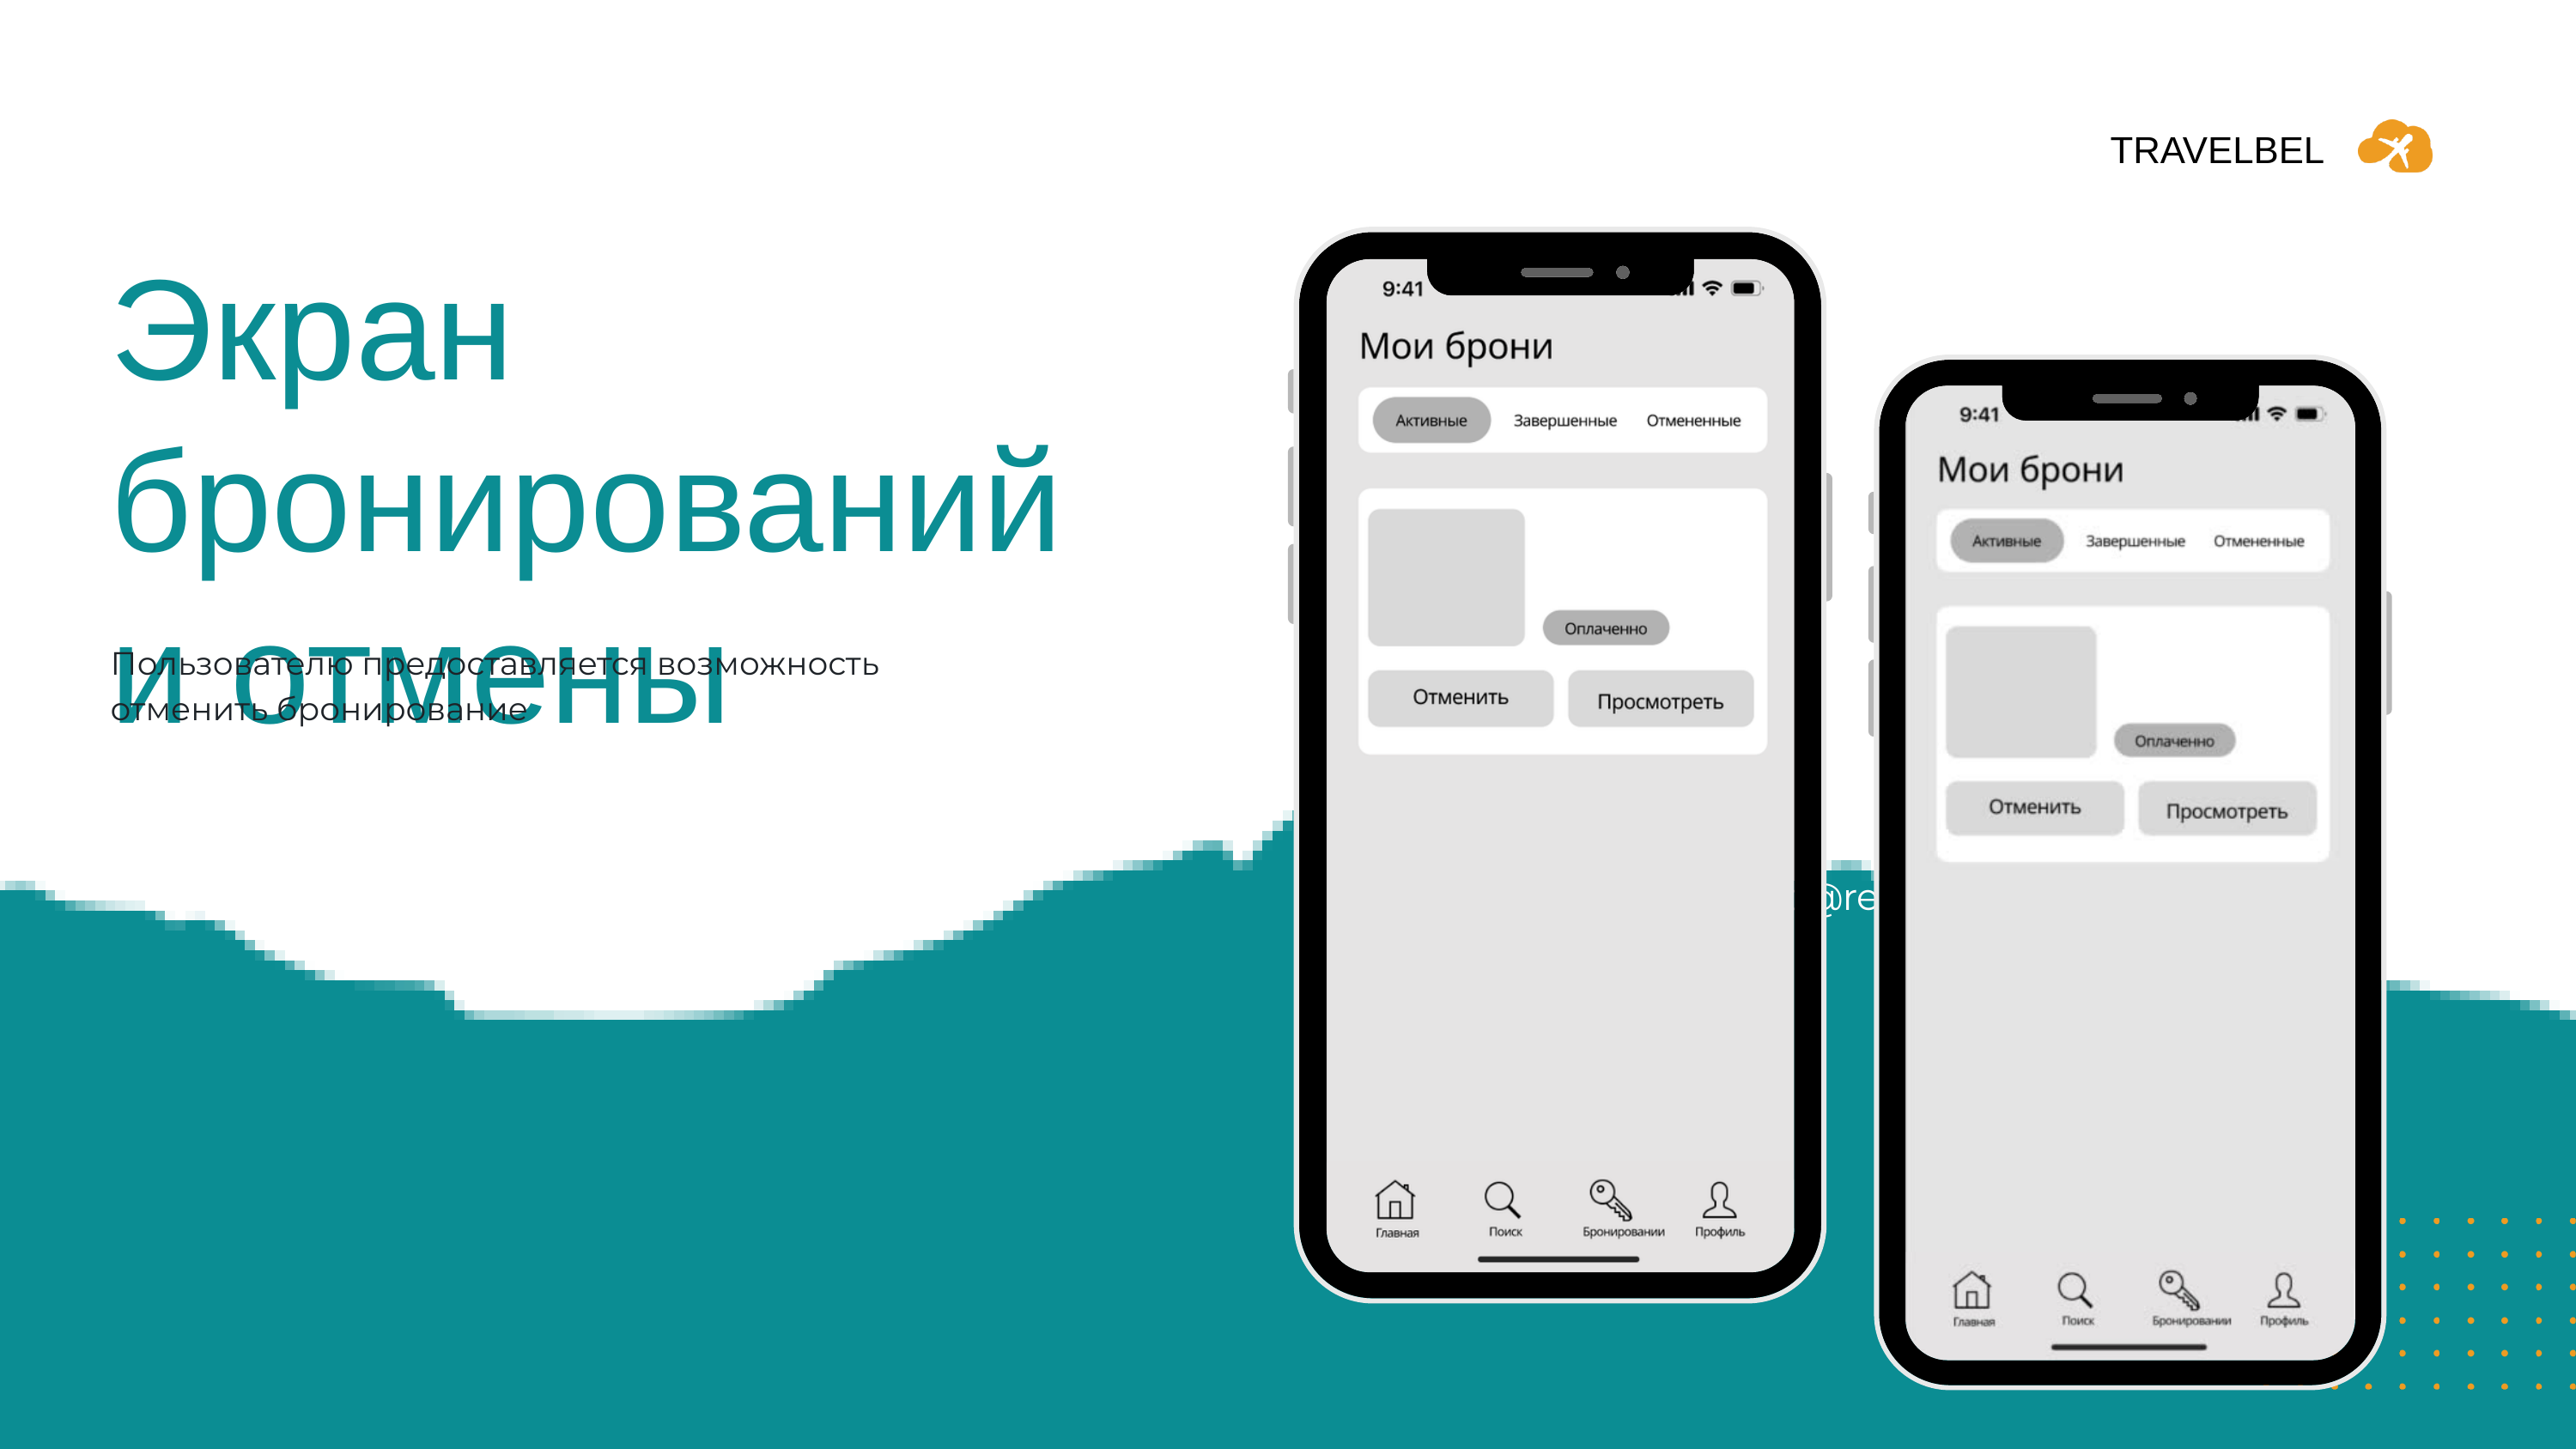

TRAVELBEL

Экран бронирований и отмены

Пользователю предоставляется возможность отменить бронирование

hello@reallygreatsite.com